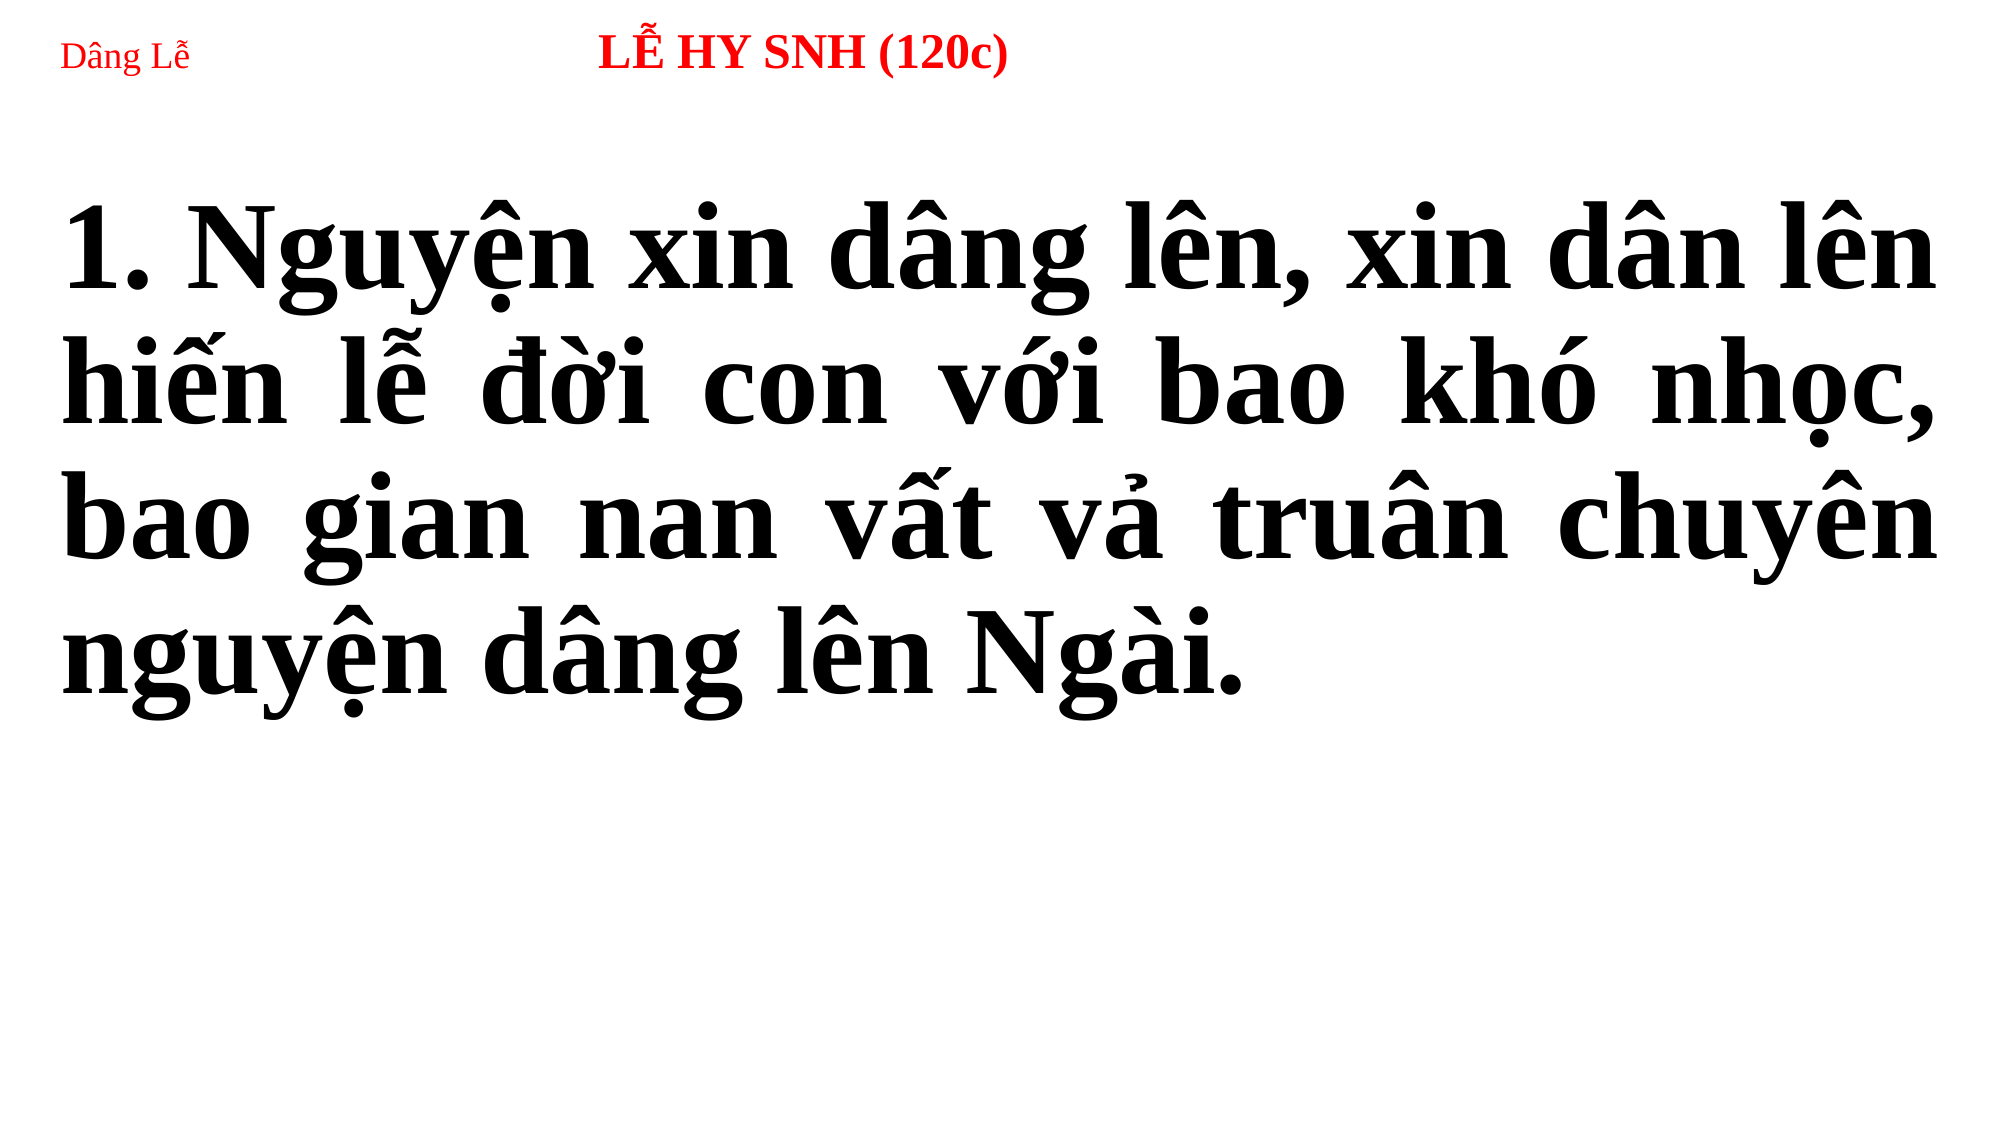

# Dâng Lễ                                           LỄ HY SNH (120c)
1. Nguyện xin dâng lên, xin dân lên hiến lễ đời con với bao khó nhọc, bao gian nan vất vả truân chuyên nguyện dâng lên Ngài.